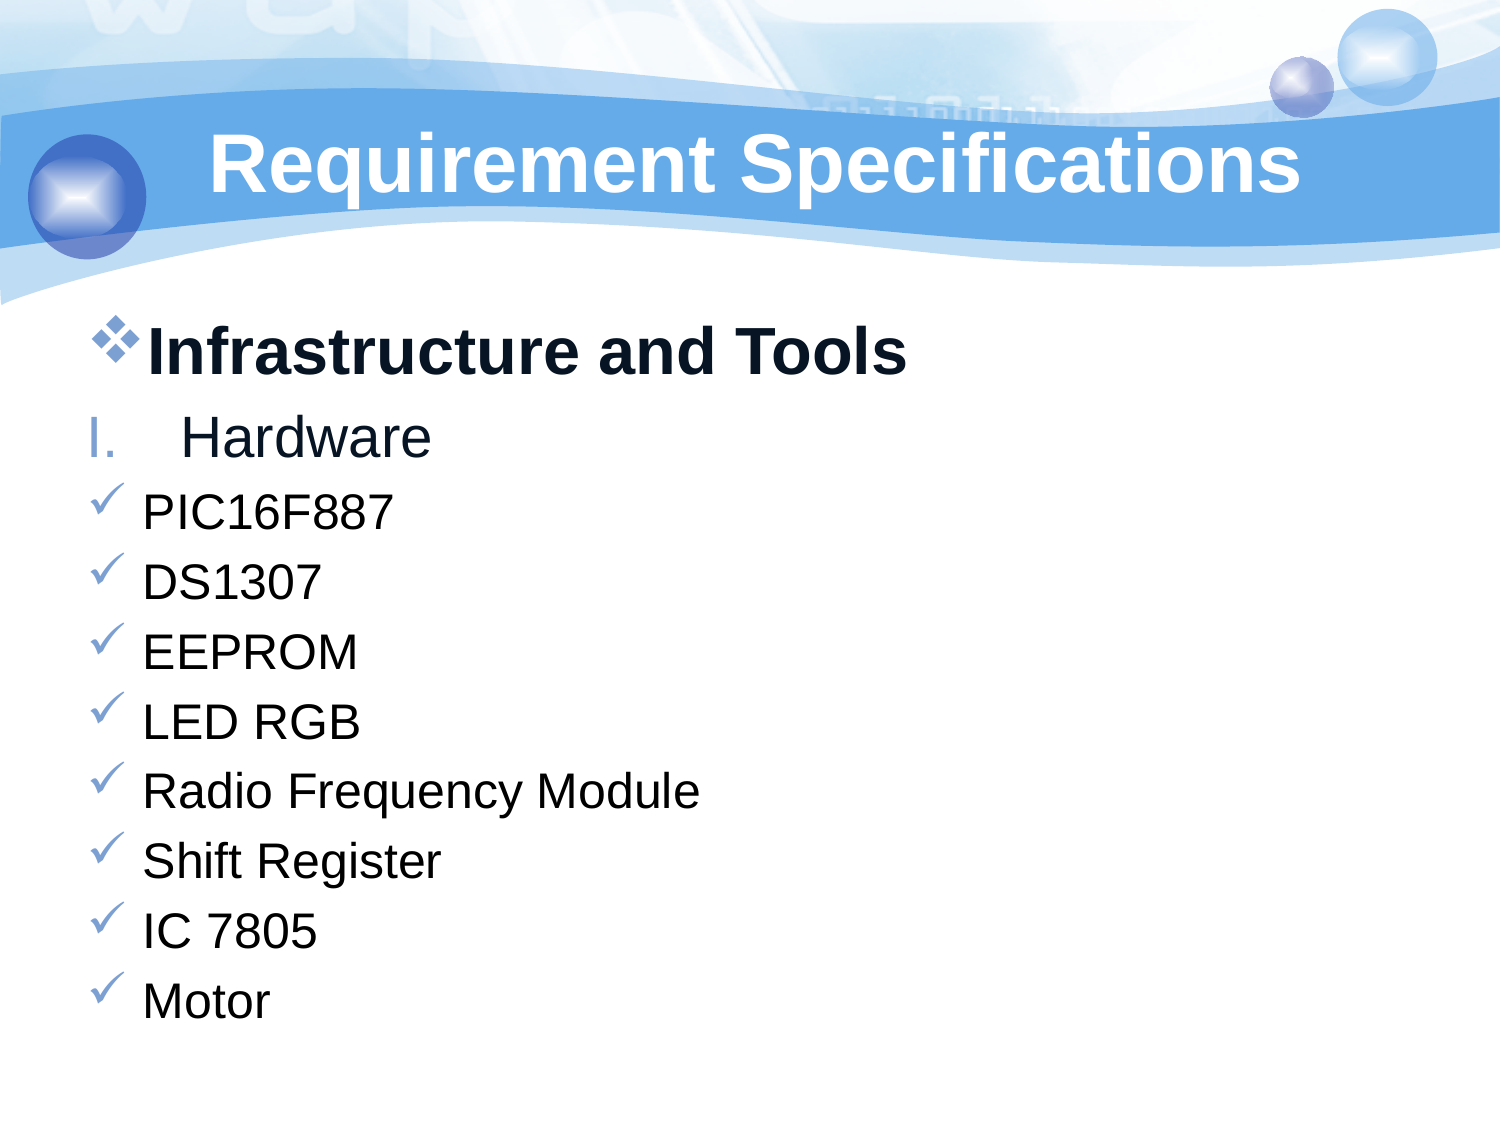

# Requirement Specifications
Infrastructure and Tools
Hardware
PIC16F887
DS1307
EEPROM
LED RGB
Radio Frequency Module
Shift Register
IC 7805
Motor